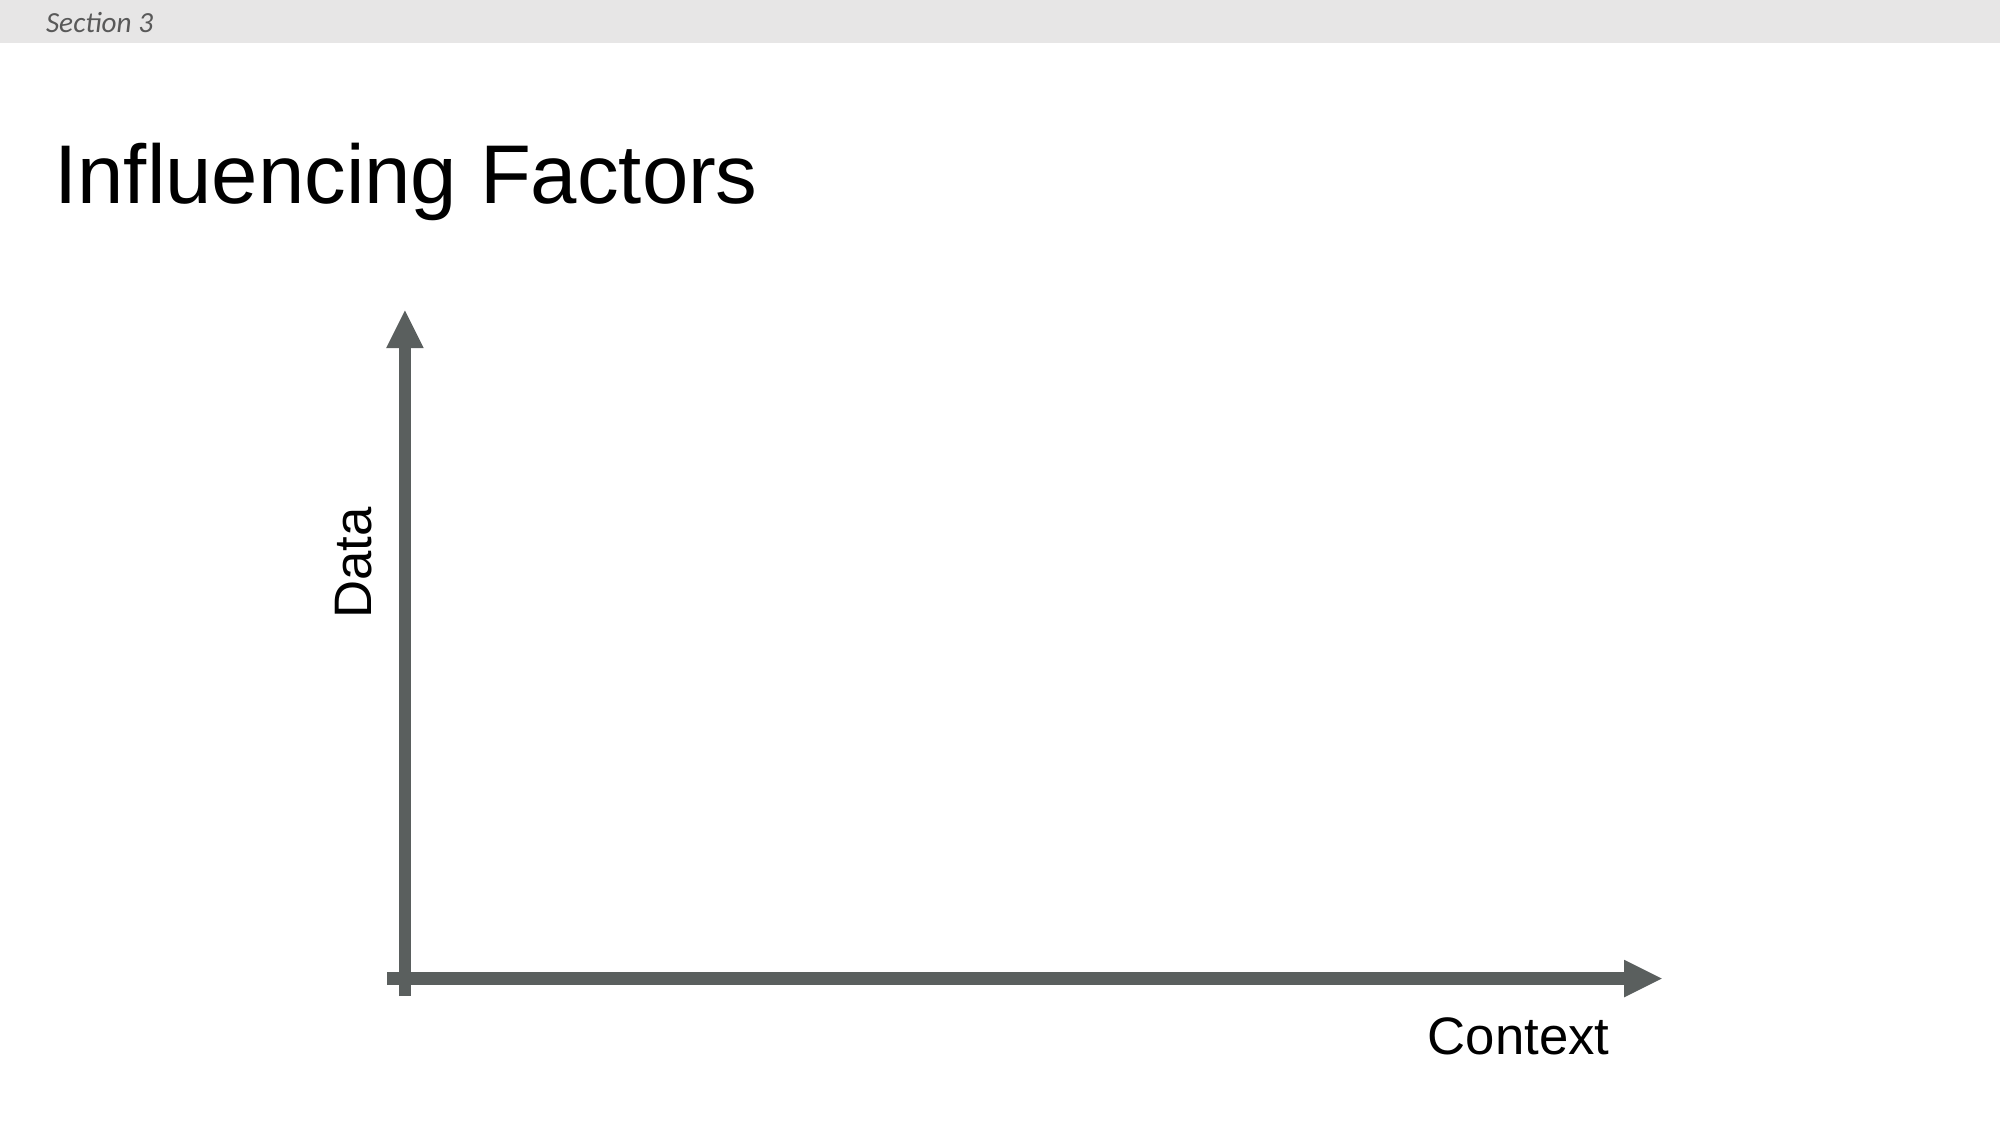

Section 3
# Influencing Factors

Data

Context